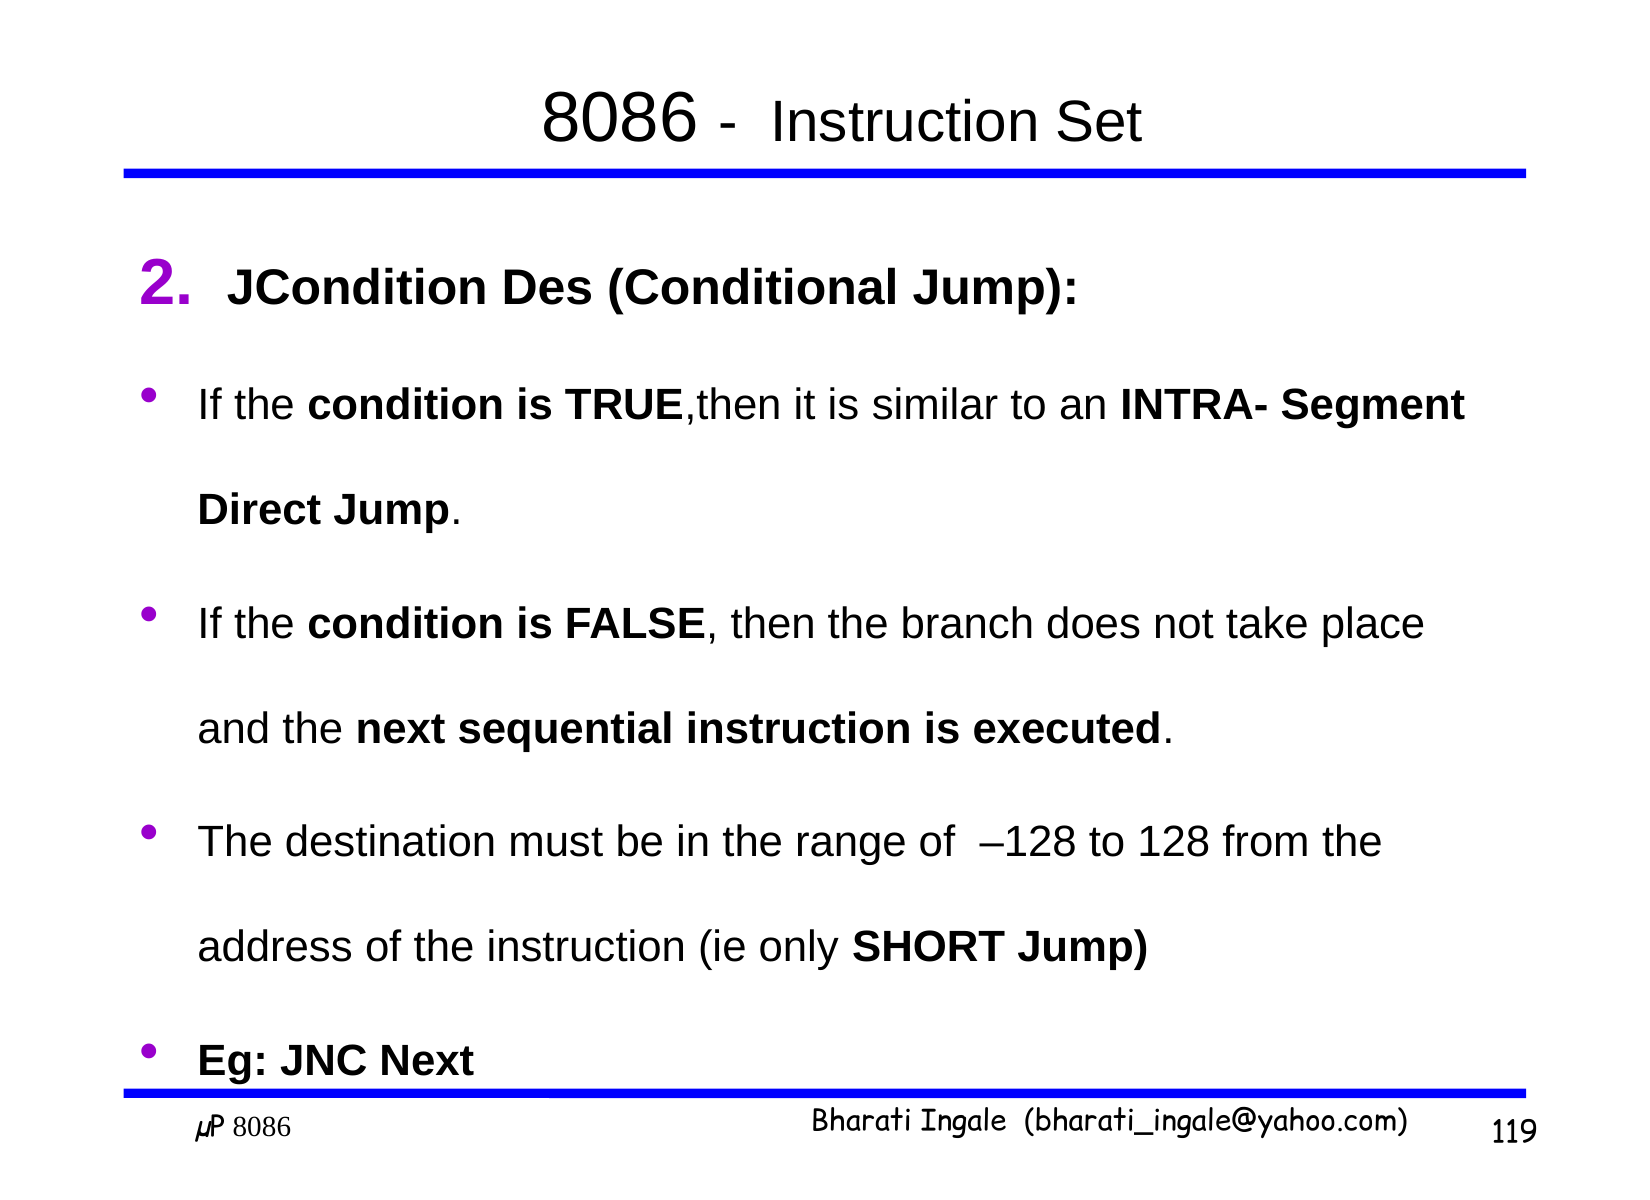

# 8086 -  Instruction Set
JCondition Des (Conditional Jump):
If the condition is TRUE,then it is similar to an INTRA- Segment Direct Jump.
If the condition is FALSE, then the branch does not take place and the next sequential instruction is executed.
The destination must be in the range of  –128 to 128 from the address of the instruction (ie only SHORT Jump)
Eg: JNC Next

119